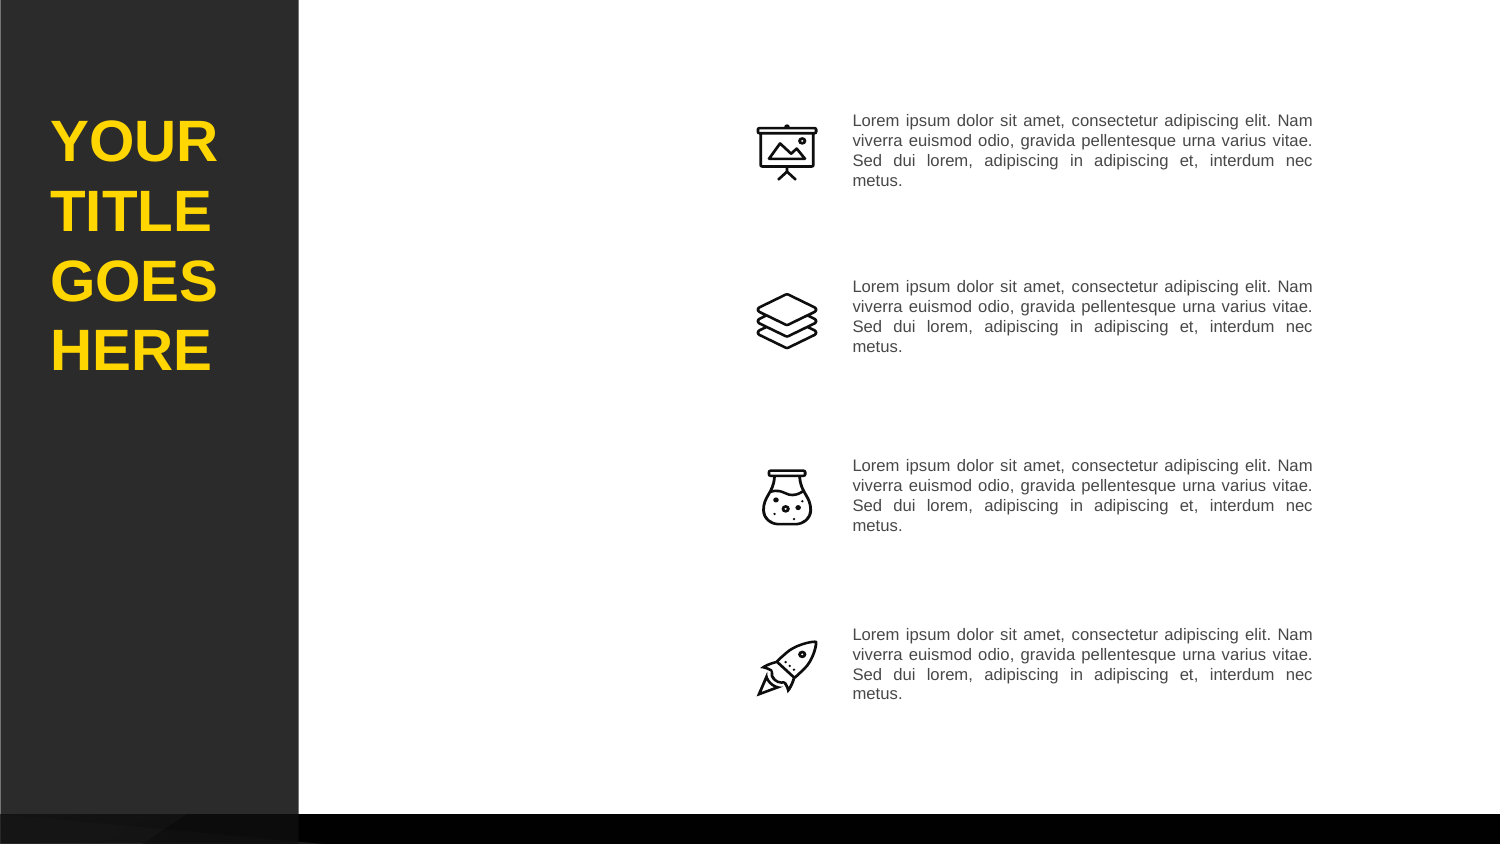

YOUR TITLE GOES HERE
Lorem ipsum dolor sit amet, consectetur adipiscing elit. Nam viverra euismod odio, gravida pellentesque urna varius vitae. Sed dui lorem, adipiscing in adipiscing et, interdum nec metus.

Lorem ipsum dolor sit amet, consectetur adipiscing elit. Nam viverra euismod odio, gravida pellentesque urna varius vitae. Sed dui lorem, adipiscing in adipiscing et, interdum nec metus.

Lorem ipsum dolor sit amet, consectetur adipiscing elit. Nam viverra euismod odio, gravida pellentesque urna varius vitae. Sed dui lorem, adipiscing in adipiscing et, interdum nec metus.

Lorem ipsum dolor sit amet, consectetur adipiscing elit. Nam viverra euismod odio, gravida pellentesque urna varius vitae. Sed dui lorem, adipiscing in adipiscing et, interdum nec metus.